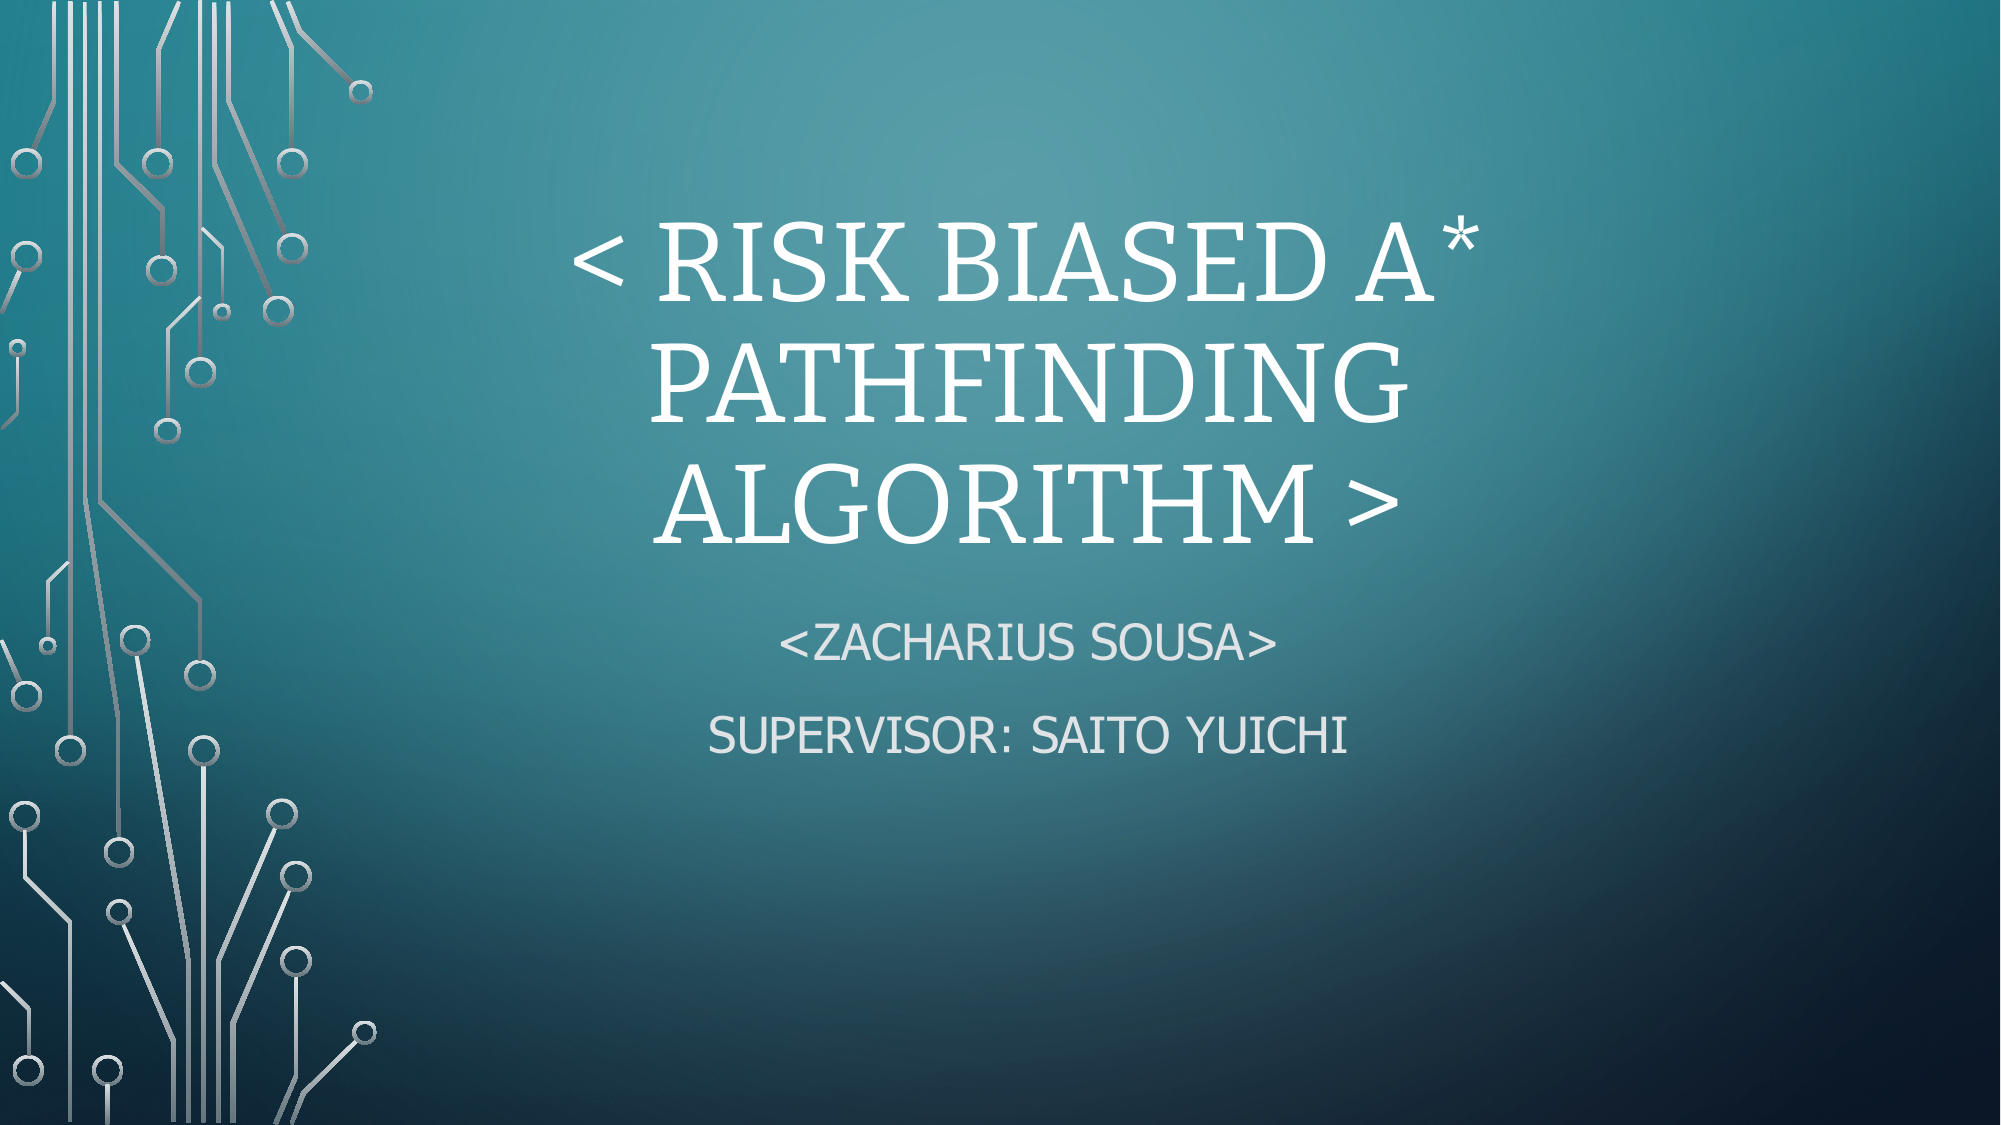

# < risk biased A* Pathfinding algorithm >
<Zacharius Sousa>
Supervisor: saito yuichi